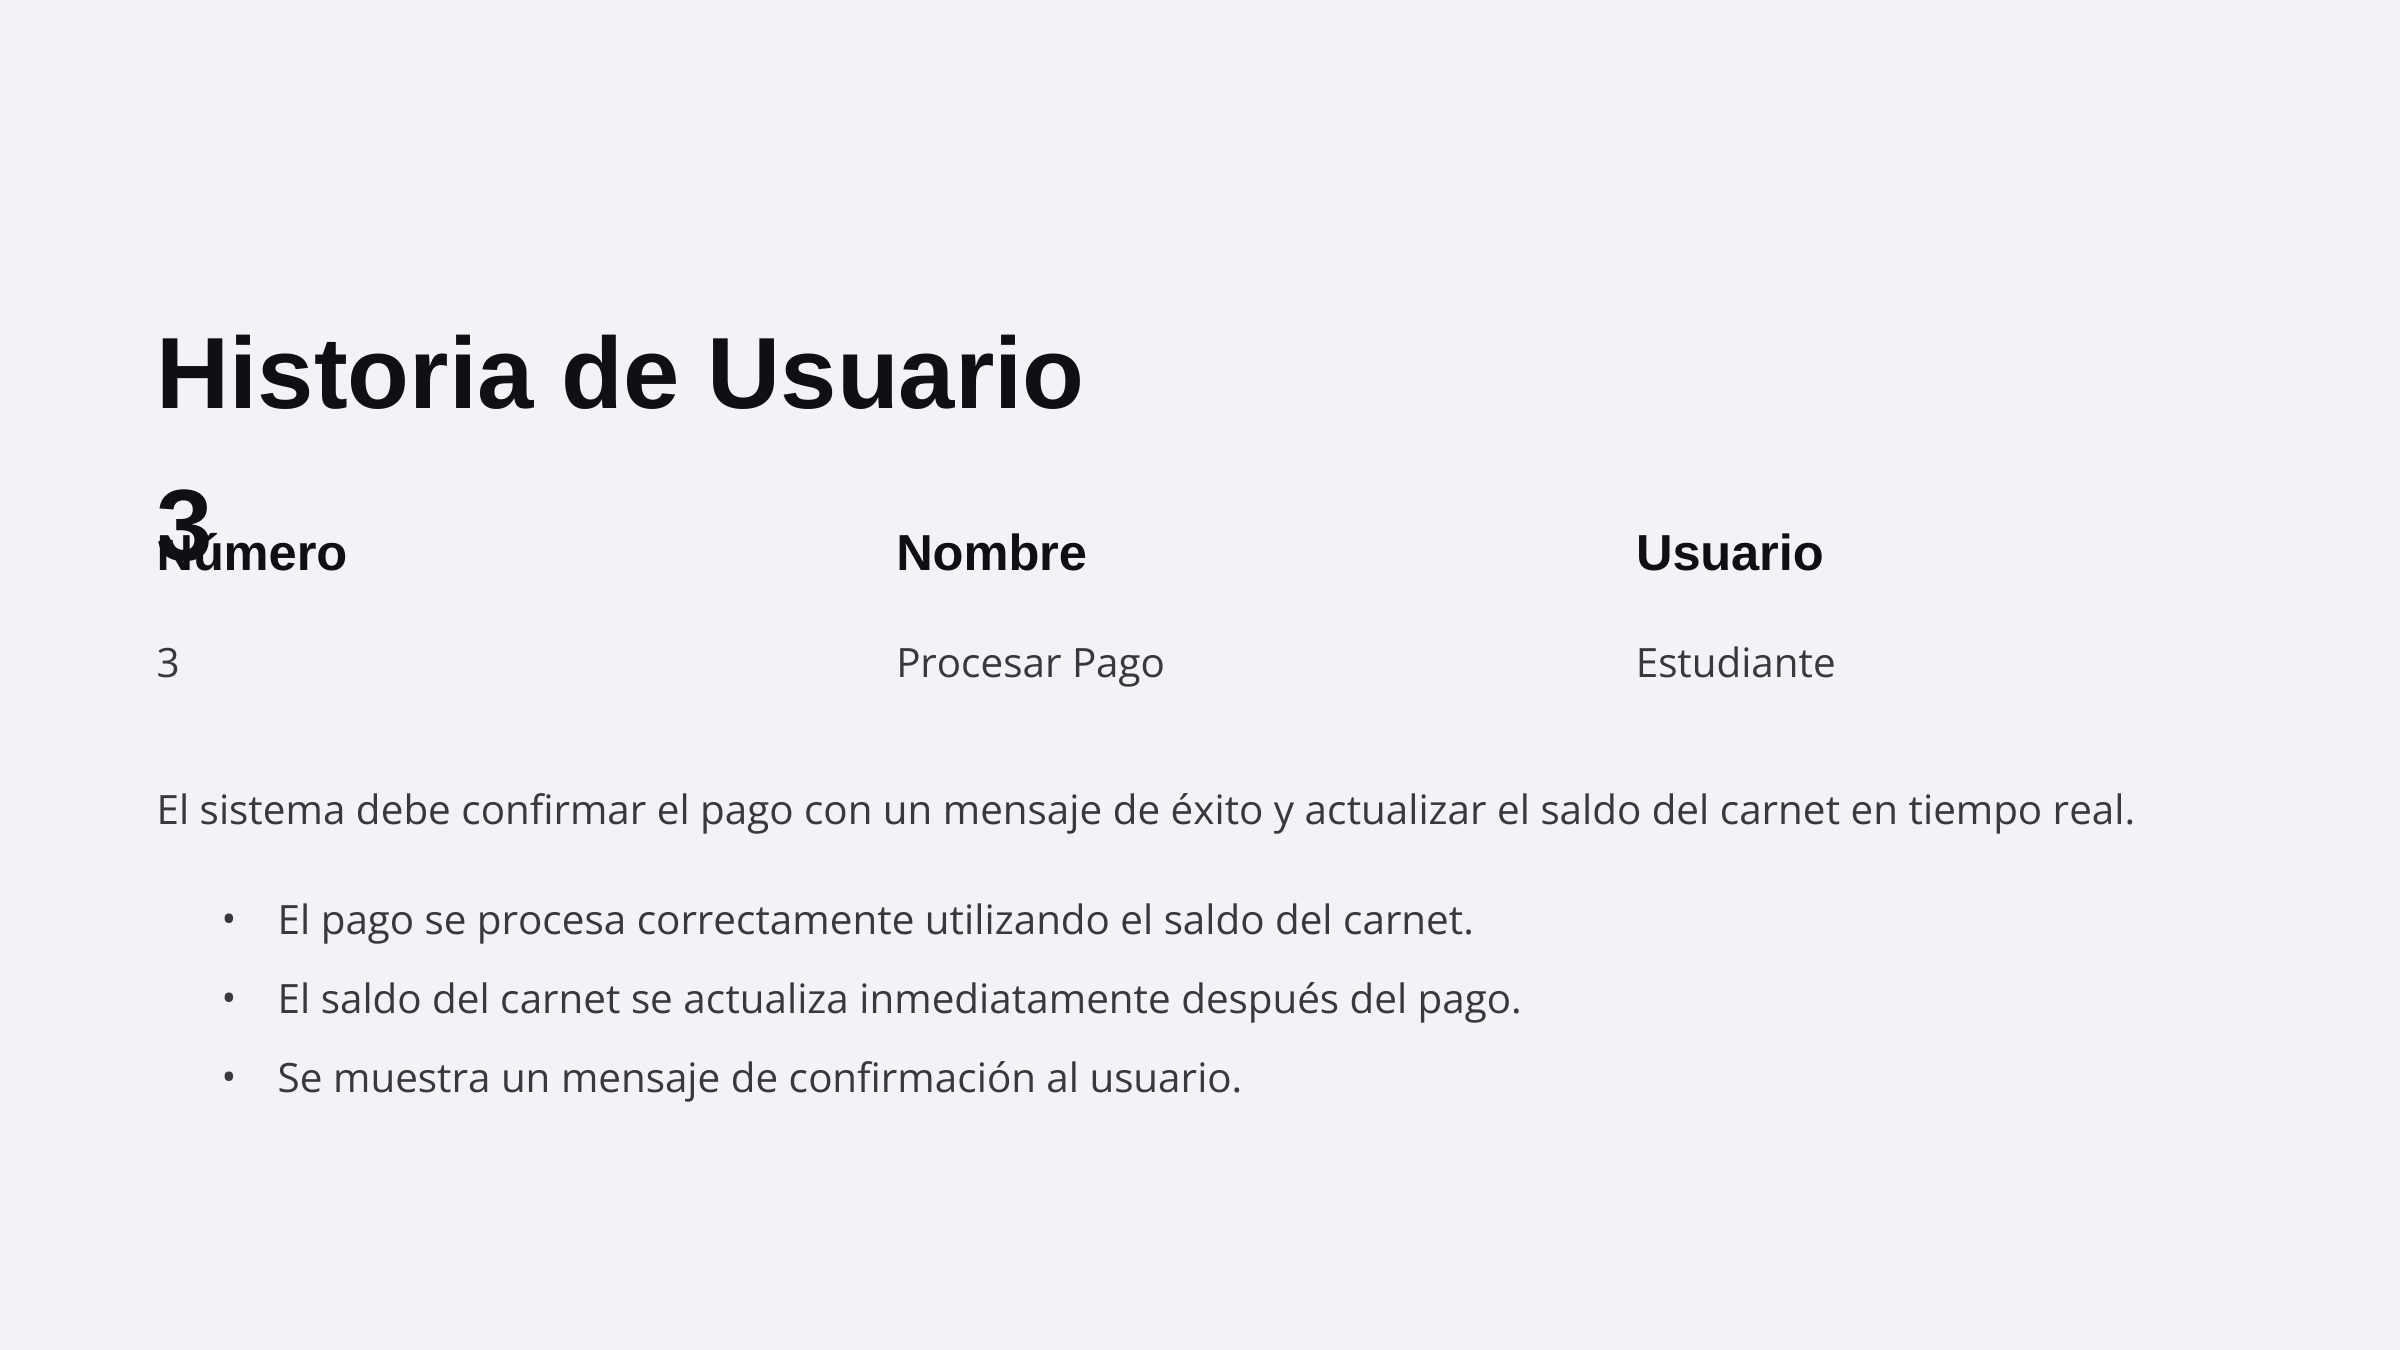

Historia de Usuario 3
Número
Nombre
Usuario
3
Procesar Pago
Estudiante
El sistema debe confirmar el pago con un mensaje de éxito y actualizar el saldo del carnet en tiempo real.
El pago se procesa correctamente utilizando el saldo del carnet.
El saldo del carnet se actualiza inmediatamente después del pago.
Se muestra un mensaje de confirmación al usuario.